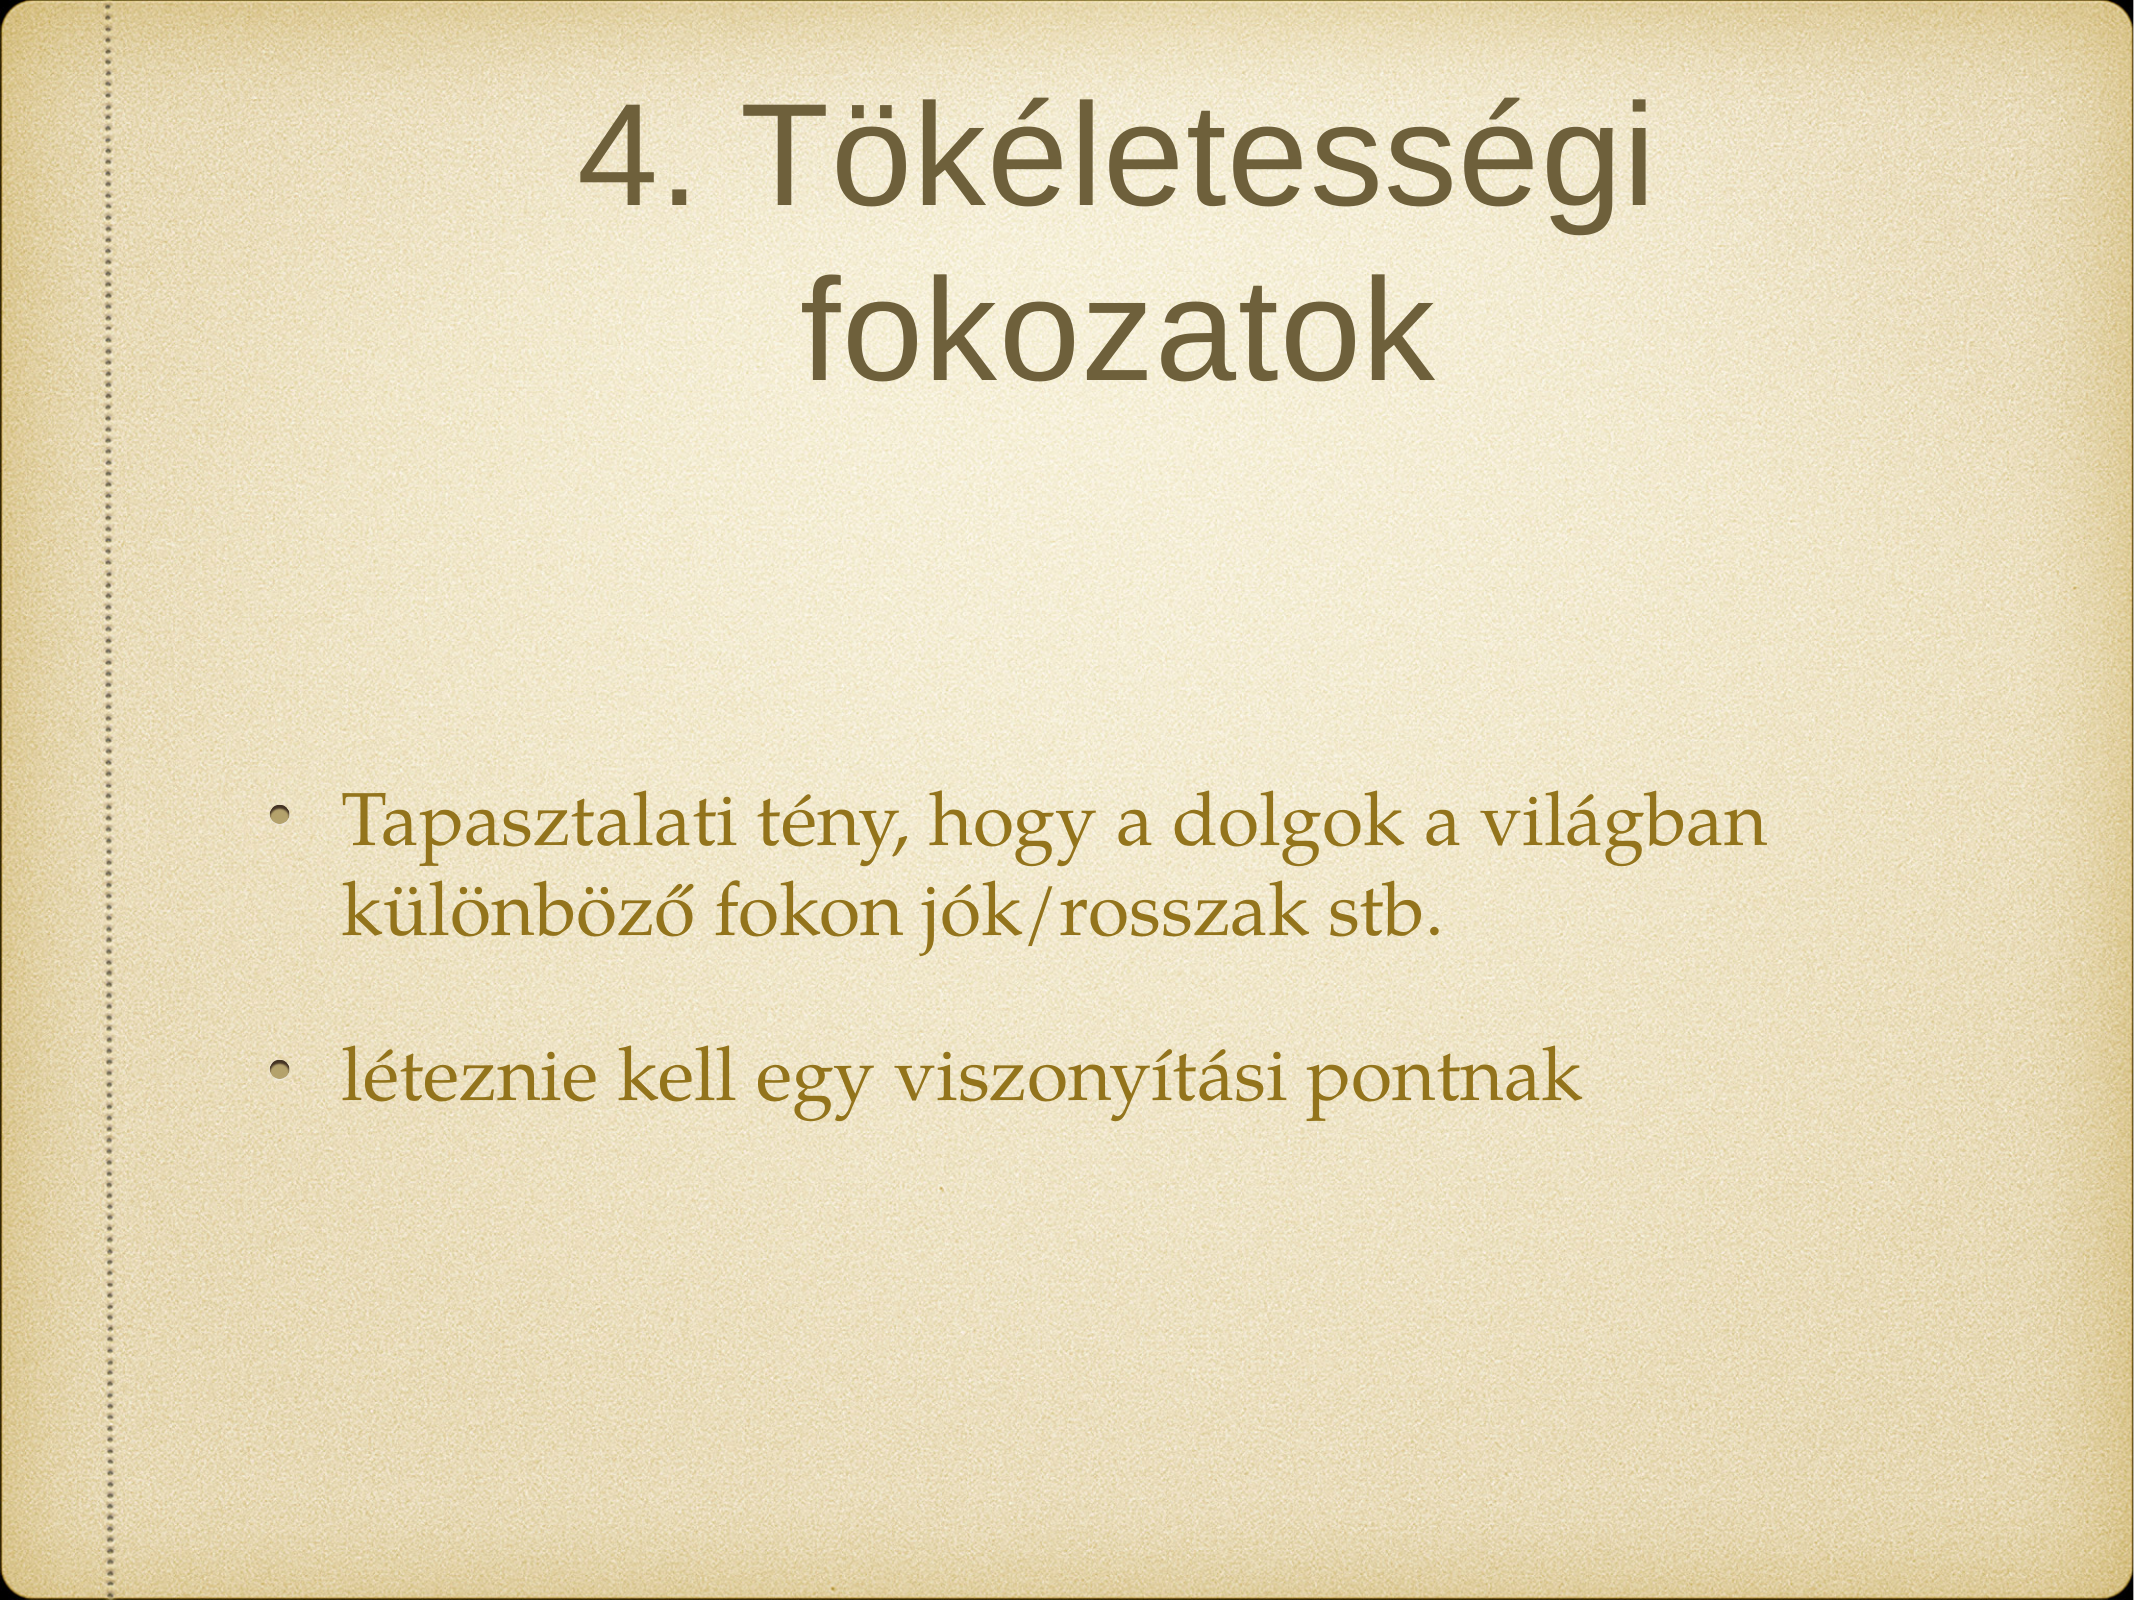

# 4. Tökéletességi fokozatok
Tapasztalati tény, hogy a dolgok a világban különböző fokon jók/rosszak stb.
léteznie kell egy viszonyítási pontnak